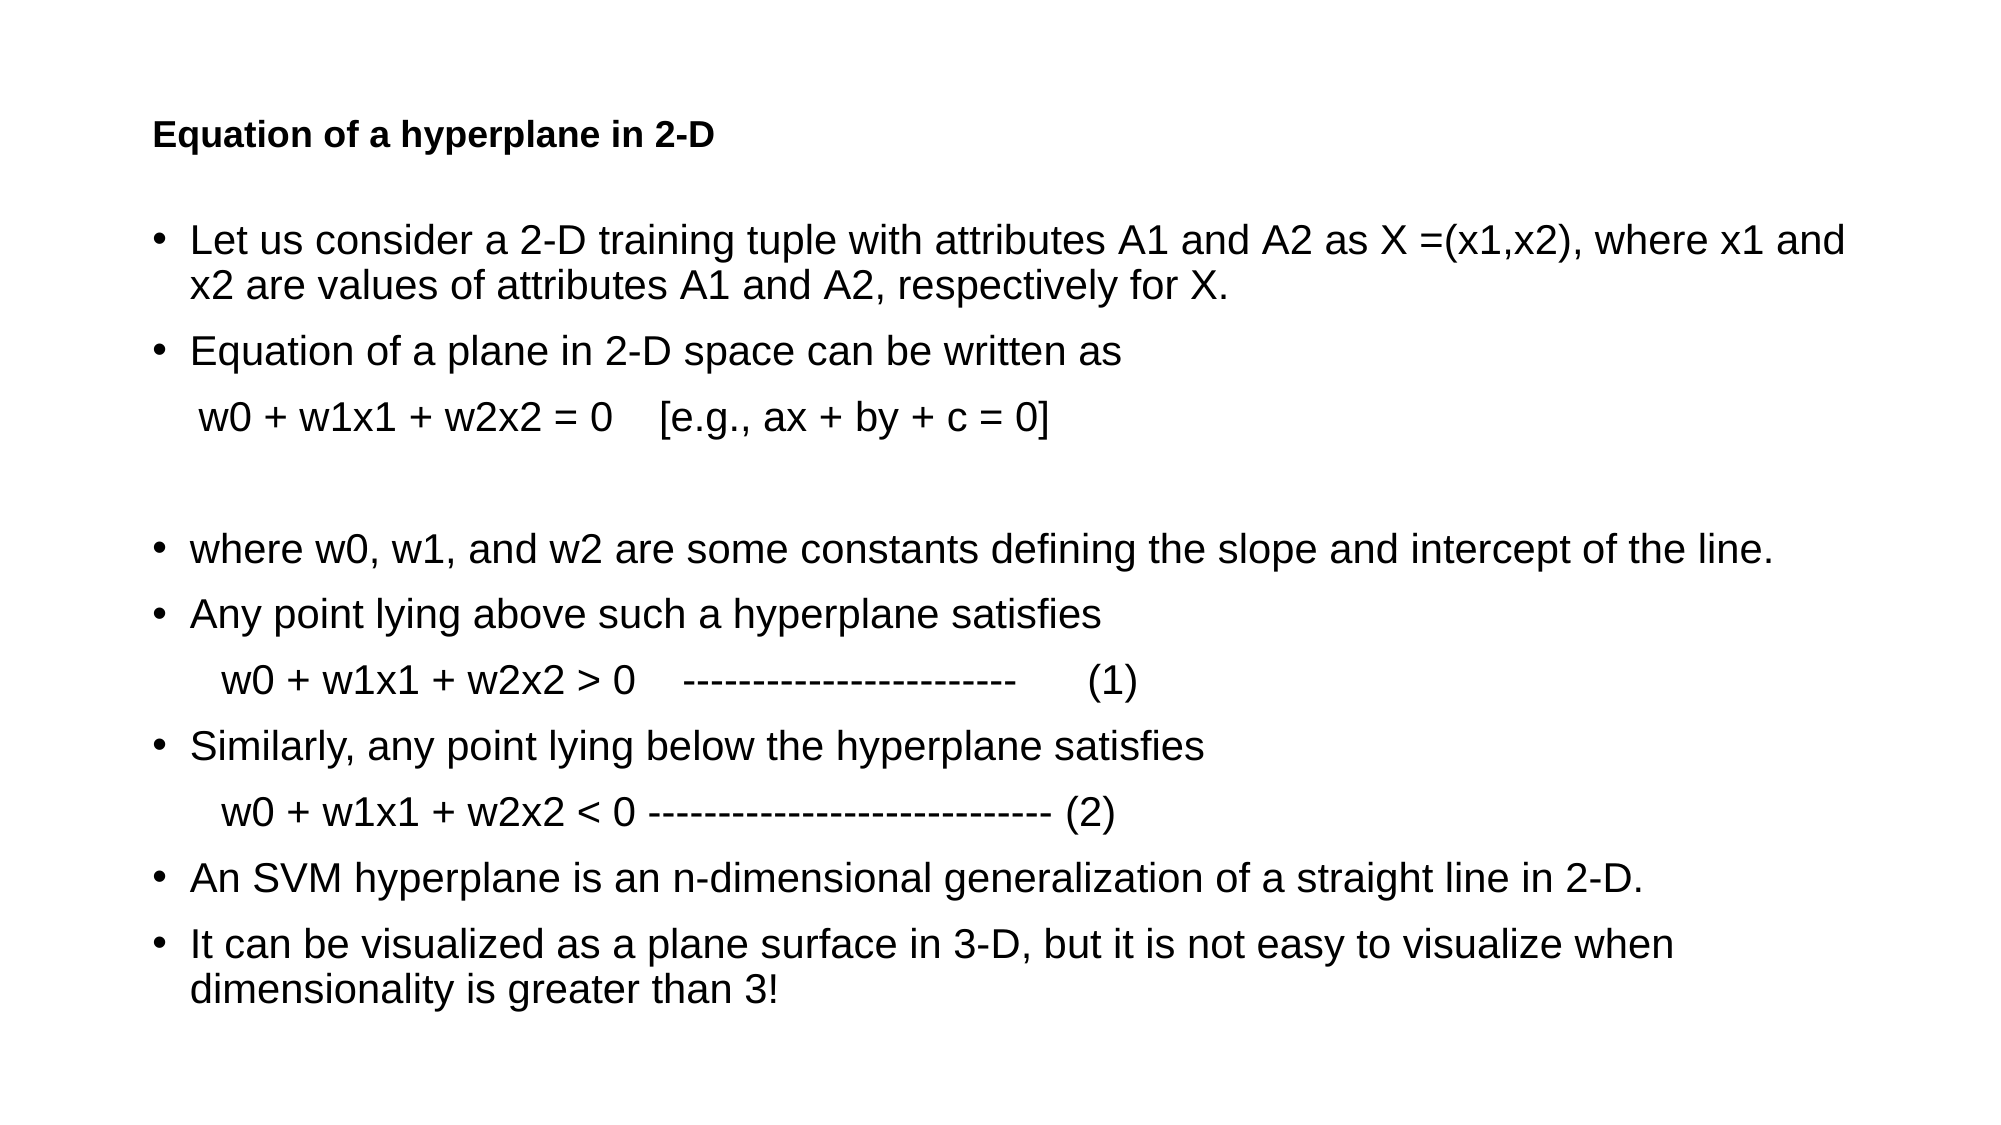

# Equation of a hyperplane in 2-D
Let us consider a 2-D training tuple with attributes A1 and A2 as X =(x1,x2), where x1 and x2 are values of attributes A1 and A2, respectively for X.
Equation of a plane in 2-D space can be written as
    w0 + w1x1 + w2x2 = 0    [e.g., ax + by + c = 0]

where w0, w1, and w2 are some constants defining the slope and intercept of the line.
Any point lying above such a hyperplane satisfies
      w0 + w1x1 + w2x2 > 0    ------------------------      (1)
Similarly, any point lying below the hyperplane satisfies
      w0 + w1x1 + w2x2 < 0 ----------------------------- (2)
An SVM hyperplane is an n-dimensional generalization of a straight line in 2-D.
It can be visualized as a plane surface in 3-D, but it is not easy to visualize when dimensionality is greater than 3!